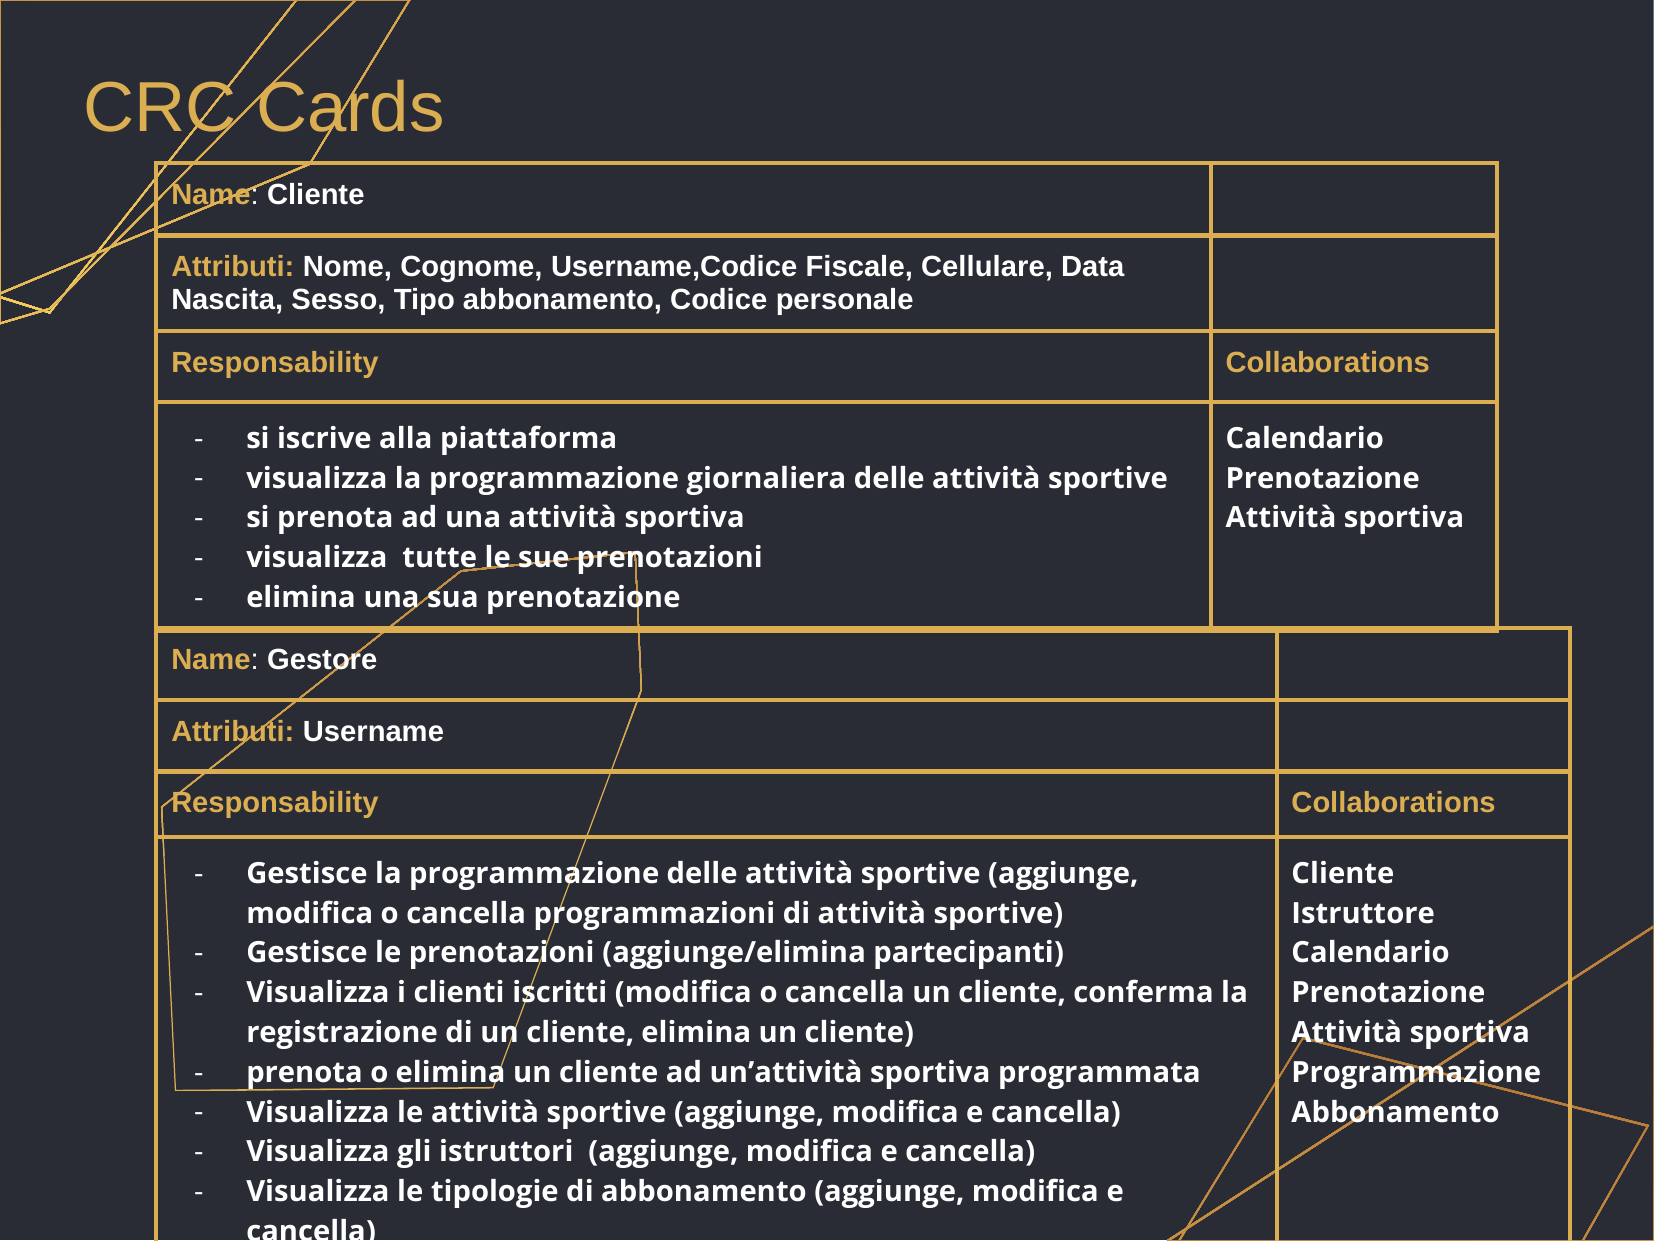

# CRC Cards
| Name: Cliente |  |
| --- | --- |
| Attributi: Nome, Cognome, Username,Codice Fiscale, Cellulare, Data Nascita, Sesso, Tipo abbonamento, Codice personale |  |
| Responsability | Collaborations |
| si iscrive alla piattaforma visualizza la programmazione giornaliera delle attività sportive si prenota ad una attività sportiva visualizza tutte le sue prenotazioni elimina una sua prenotazione | Calendario Prenotazione Attività sportiva |
| Name: Gestore |  |
| --- | --- |
| Attributi: Username |  |
| Responsability | Collaborations |
| Gestisce la programmazione delle attività sportive (aggiunge, modifica o cancella programmazioni di attività sportive) Gestisce le prenotazioni (aggiunge/elimina partecipanti) Visualizza i clienti iscritti (modifica o cancella un cliente, conferma la registrazione di un cliente, elimina un cliente) prenota o elimina un cliente ad un’attività sportiva programmata Visualizza le attività sportive (aggiunge, modifica e cancella) Visualizza gli istruttori (aggiunge, modifica e cancella) Visualizza le tipologie di abbonamento (aggiunge, modifica e cancella) | Cliente Istruttore Calendario Prenotazione Attività sportiva Programmazione Abbonamento |